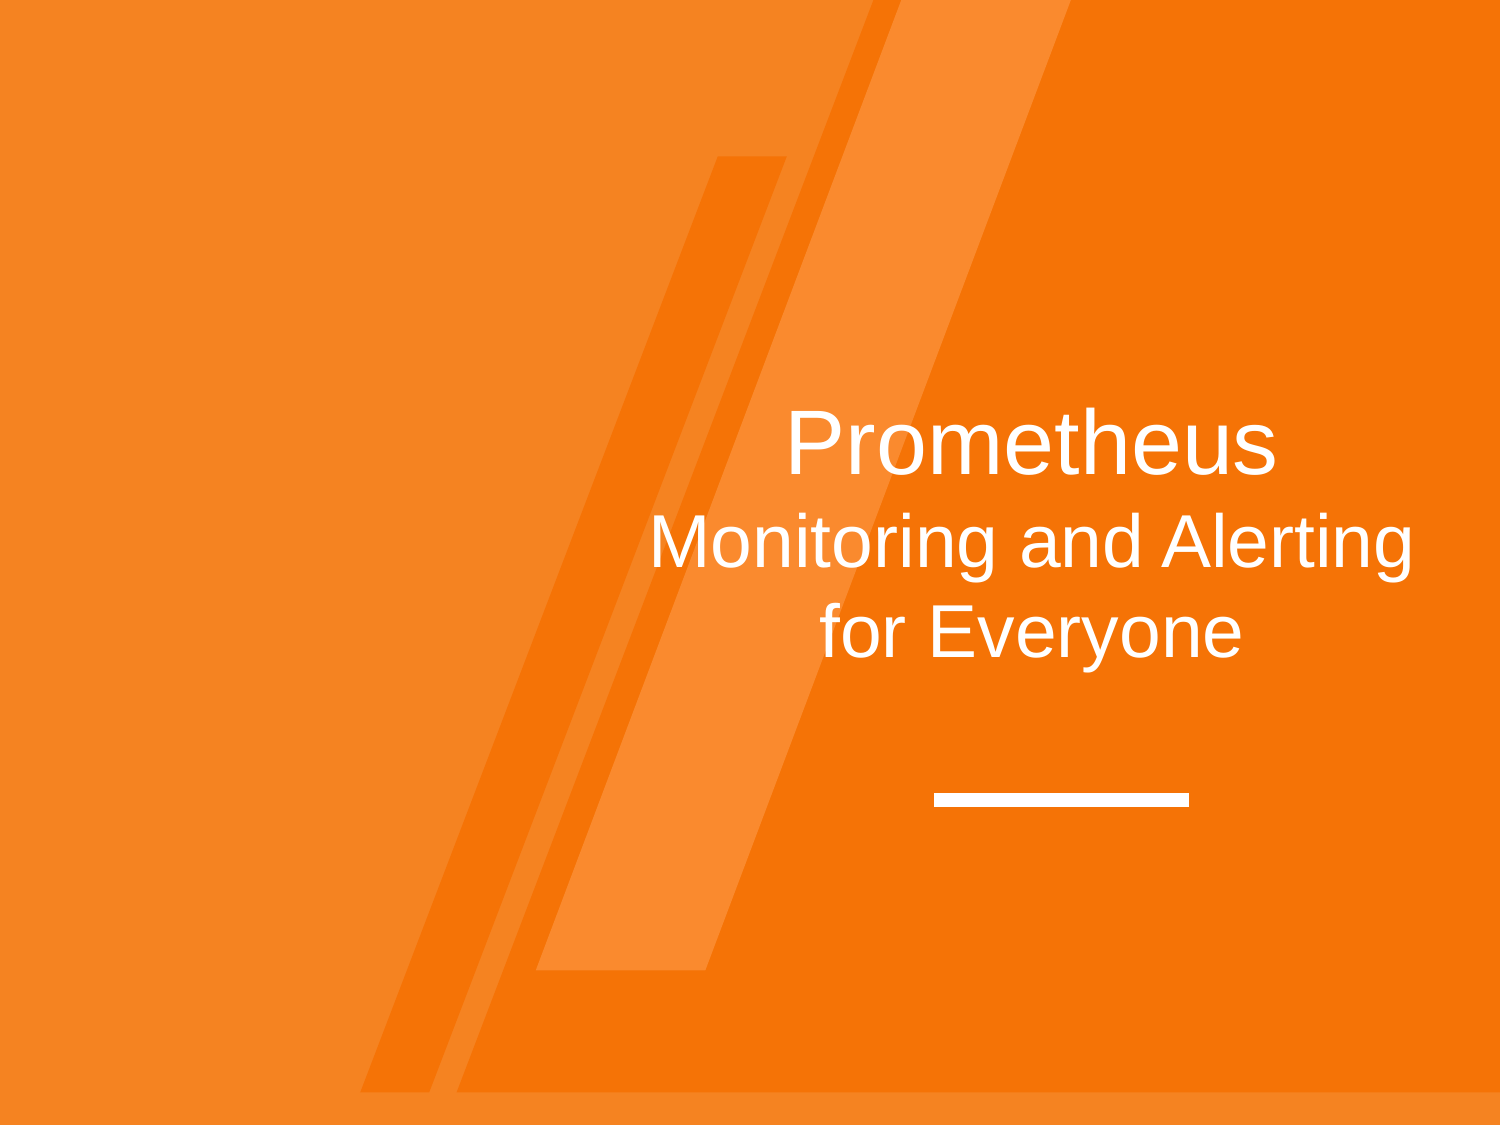

# Prometheus Monitoring and Alerting for Everyone